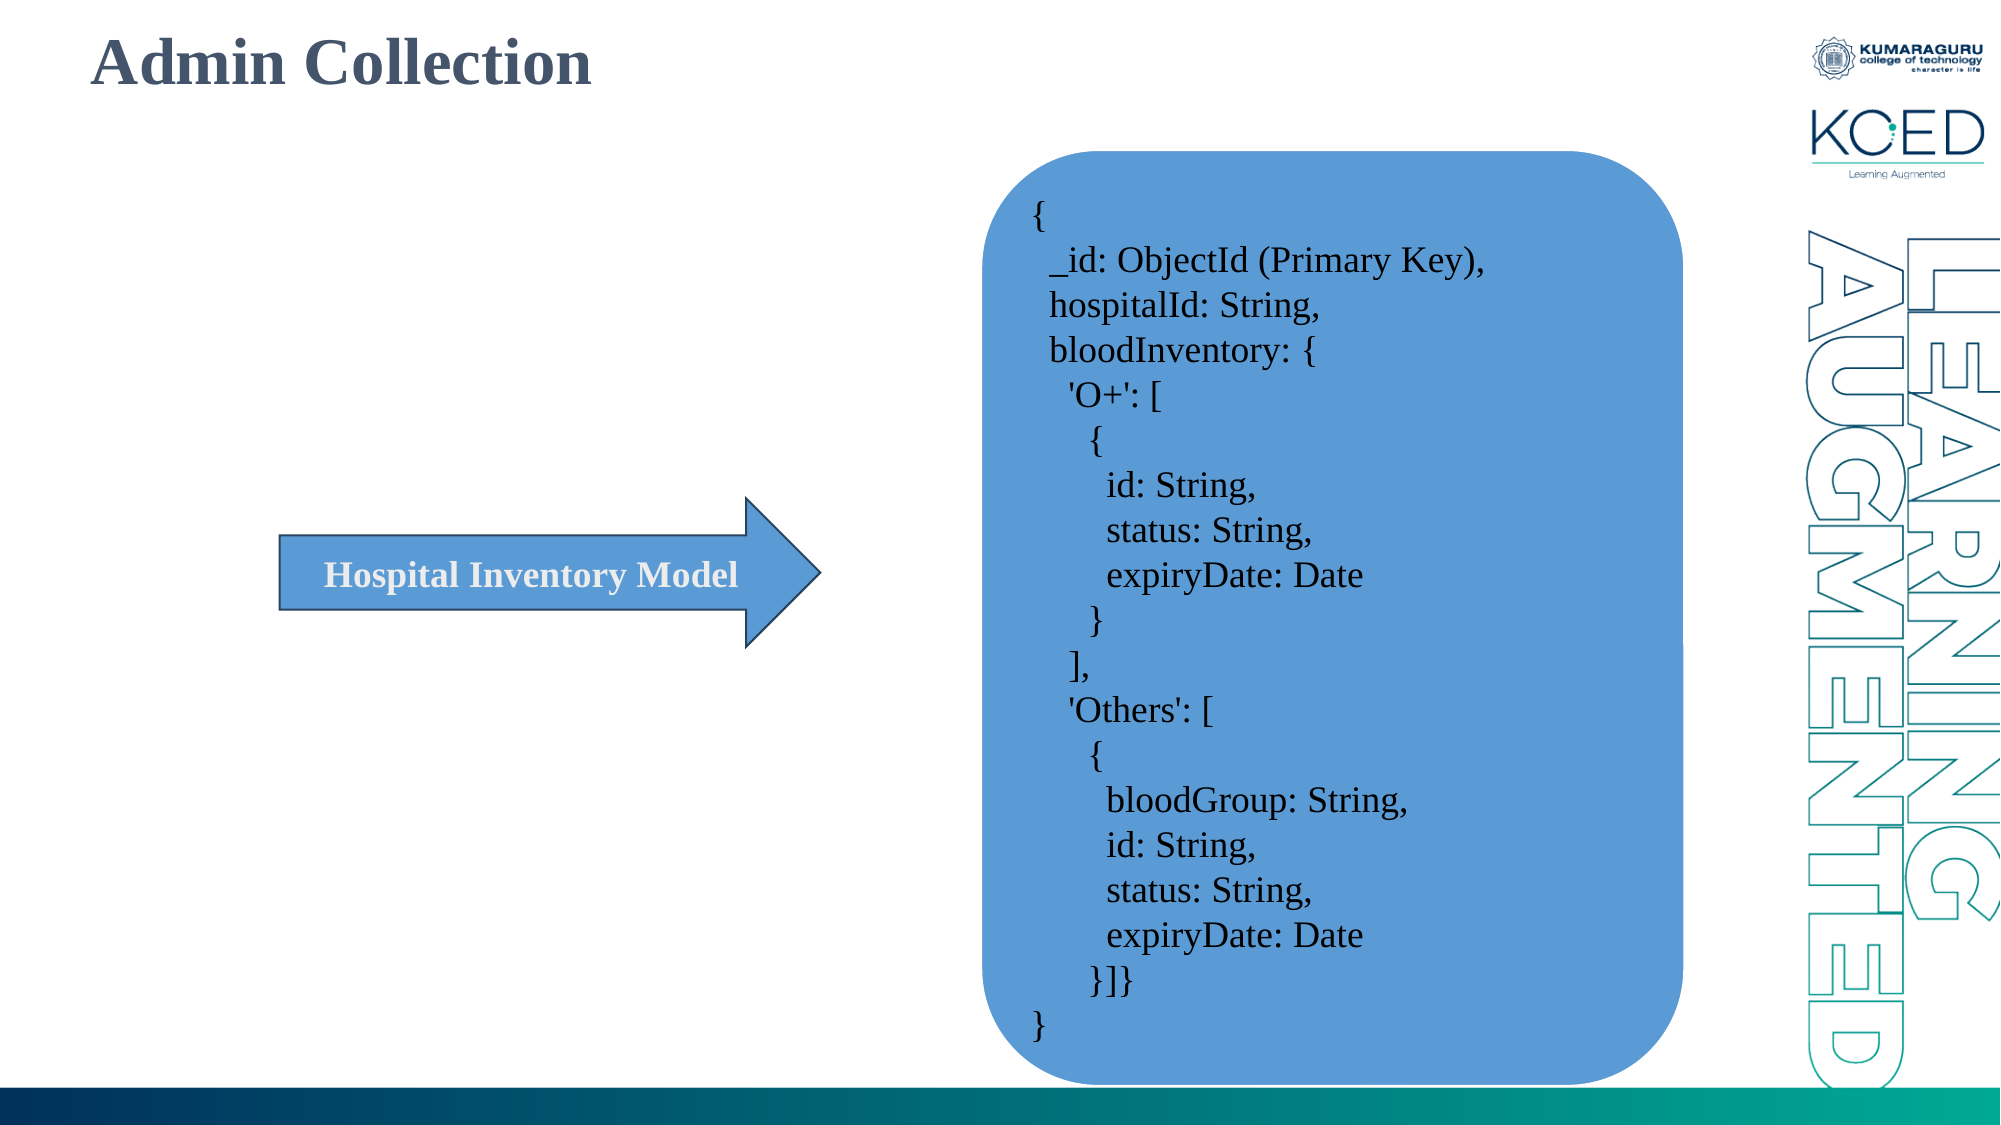

# Admin Collection
{
  _id: ObjectId (Primary Key),
  hospitalId: String,
  bloodInventory: {
    'O+': [
      {
        id: String,
        status: String,
        expiryDate: Date
      }
    ],
    'Others': [
      {
        bloodGroup: String,
        id: String,
        status: String,
        expiryDate: Date
      }]}
}
Hospital Inventory Model